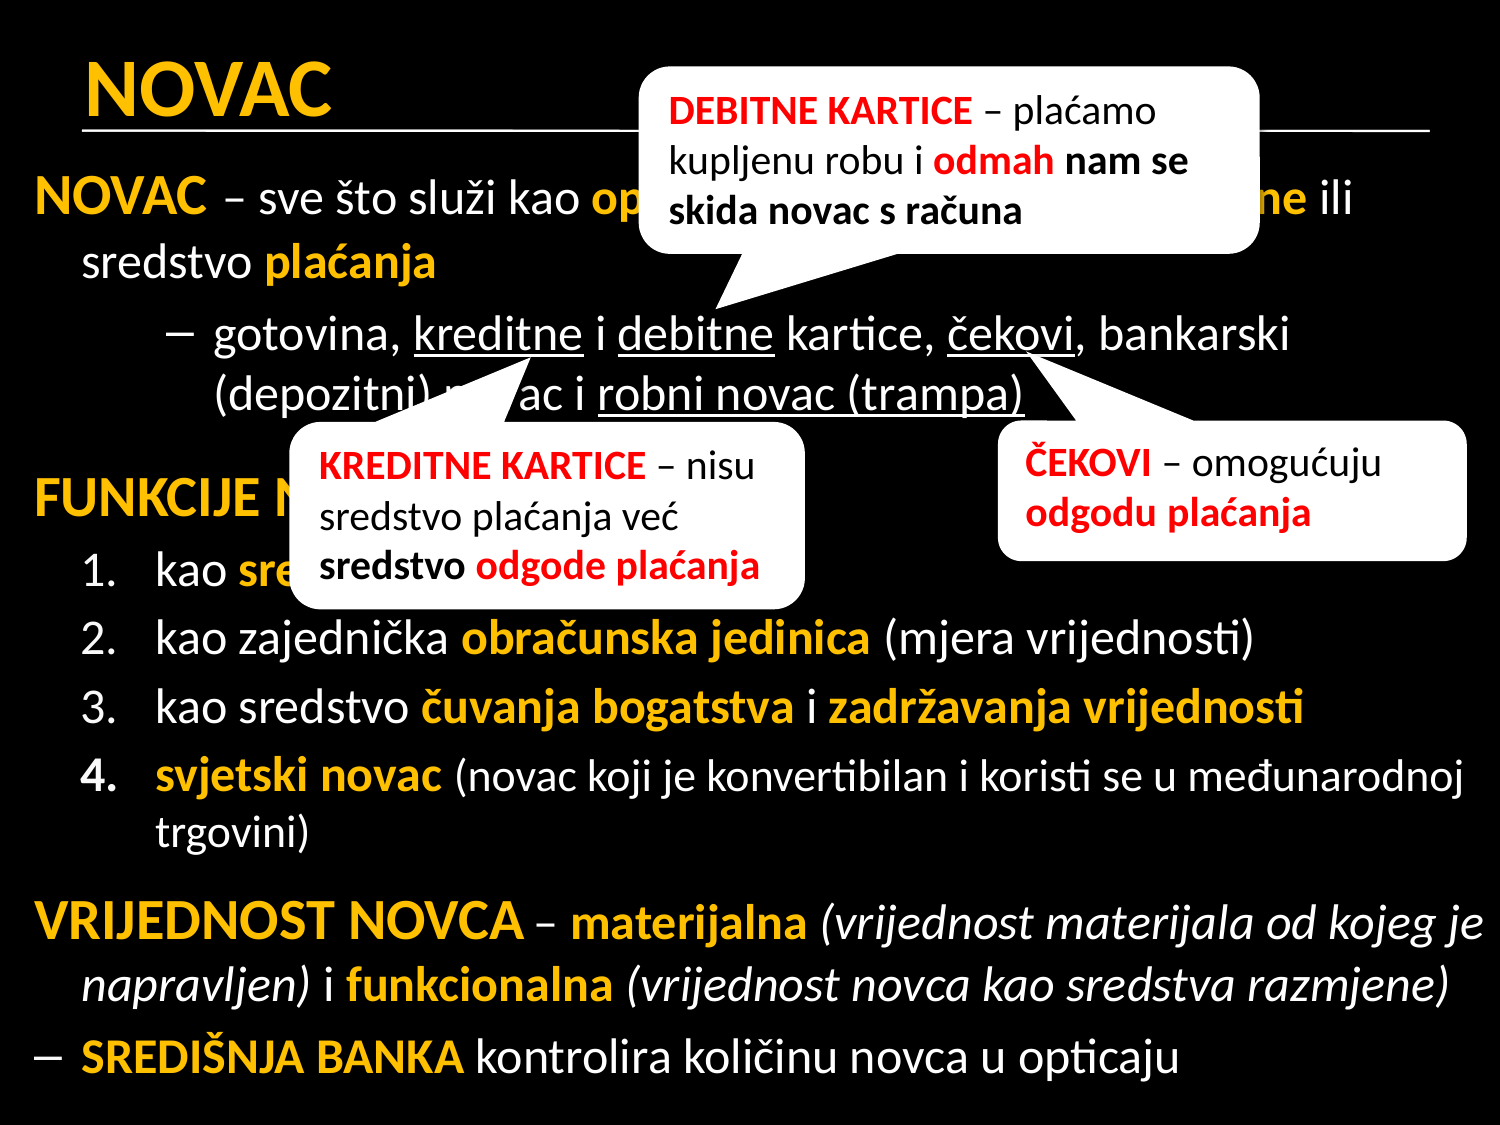

# NOVAC
DEBITNE KARTICE – plaćamo kupljenu robu i odmah nam se skida novac s računa
NOVAC – sve što služi kao općeprihvaćeno sredstvo razmjene ili sredstvo plaćanja
gotovina, kreditne i debitne kartice, čekovi, bankarski (depozitni) novac i robni novac (trampa)
FUNKCIJE NOVCA
kao sredstvo razmjene
kao zajednička obračunska jedinica (mjera vrijednosti)
kao sredstvo čuvanja bogatstva i zadržavanja vrijednosti
svjetski novac (novac koji je konvertibilan i koristi se u međunarodnoj trgovini)
VRIJEDNOST NOVCA – materijalna (vrijednost materijala od kojeg je napravljen) i funkcionalna (vrijednost novca kao sredstva razmjene)
SREDIŠNJA BANKA kontrolira količinu novca u opticaju
ČEKOVI – omogućuju odgodu plaćanja
KREDITNE KARTICE – nisu sredstvo plaćanja već sredstvo odgode plaćanja